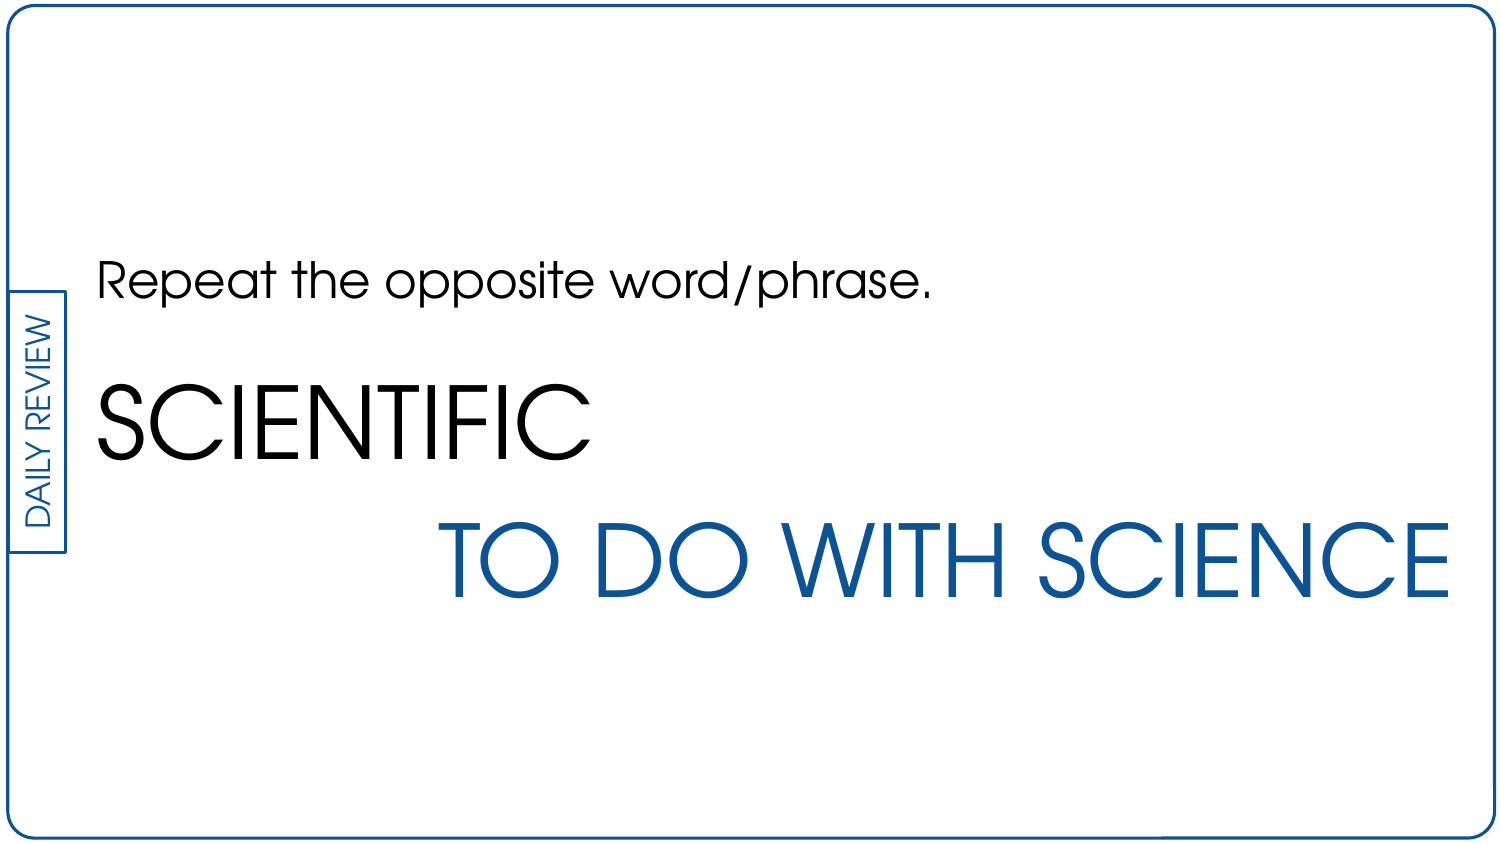

Repeat the opposite word/phrase.
SCIENTIFIC
TO DO WITH SCIENCE